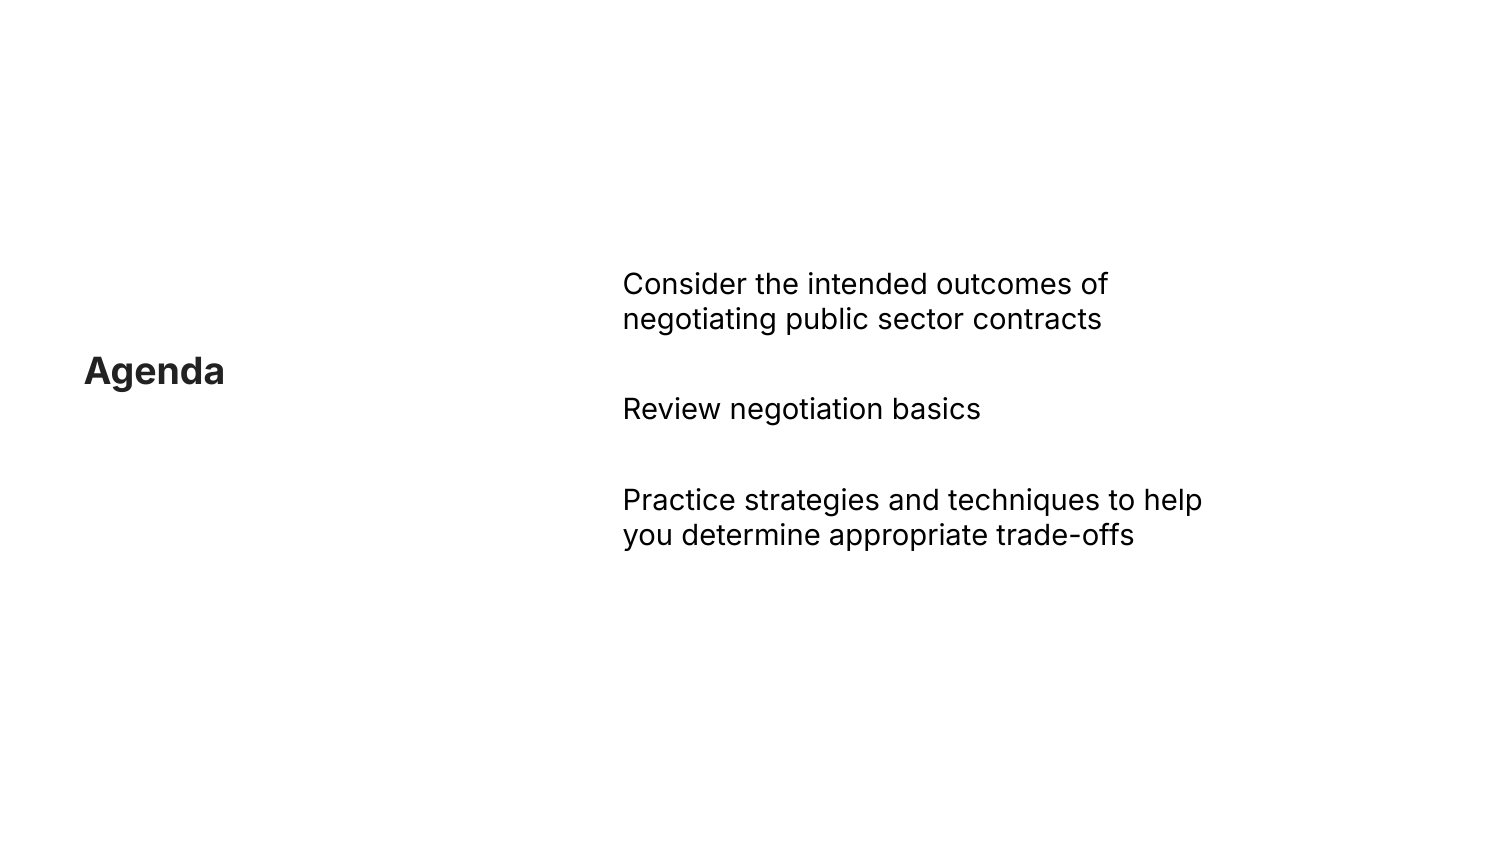

Consider the intended outcomes of negotiating public sector contracts
Review negotiation basics
Practice strategies and techniques to help you determine appropriate trade-offs

Agenda